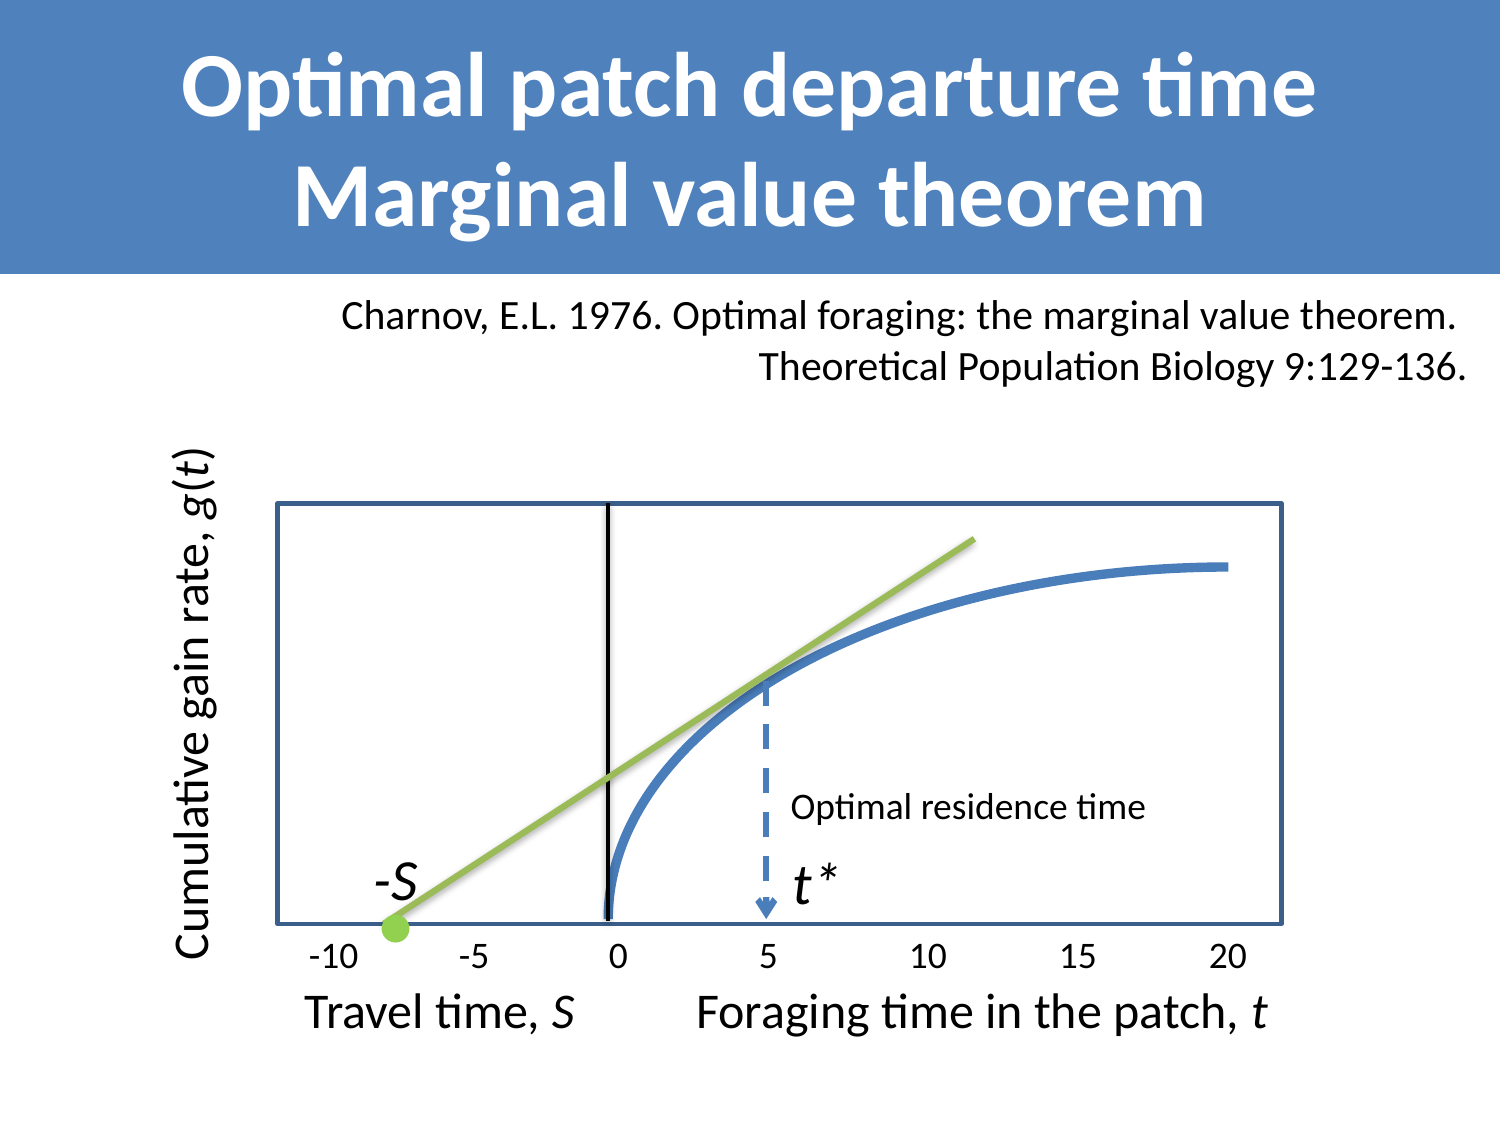

Optimal patch departure time
Marginal value theorem
Charnov, E.L. 1976. Optimal foraging: the marginal value theorem.
Theoretical Population Biology 9:129-136.

Cumulative gain rate, g(t)
Optimal residence time
-S
t*

-10	-5	0 	5	10	15	20
Travel time, S
Foraging time in the patch, t